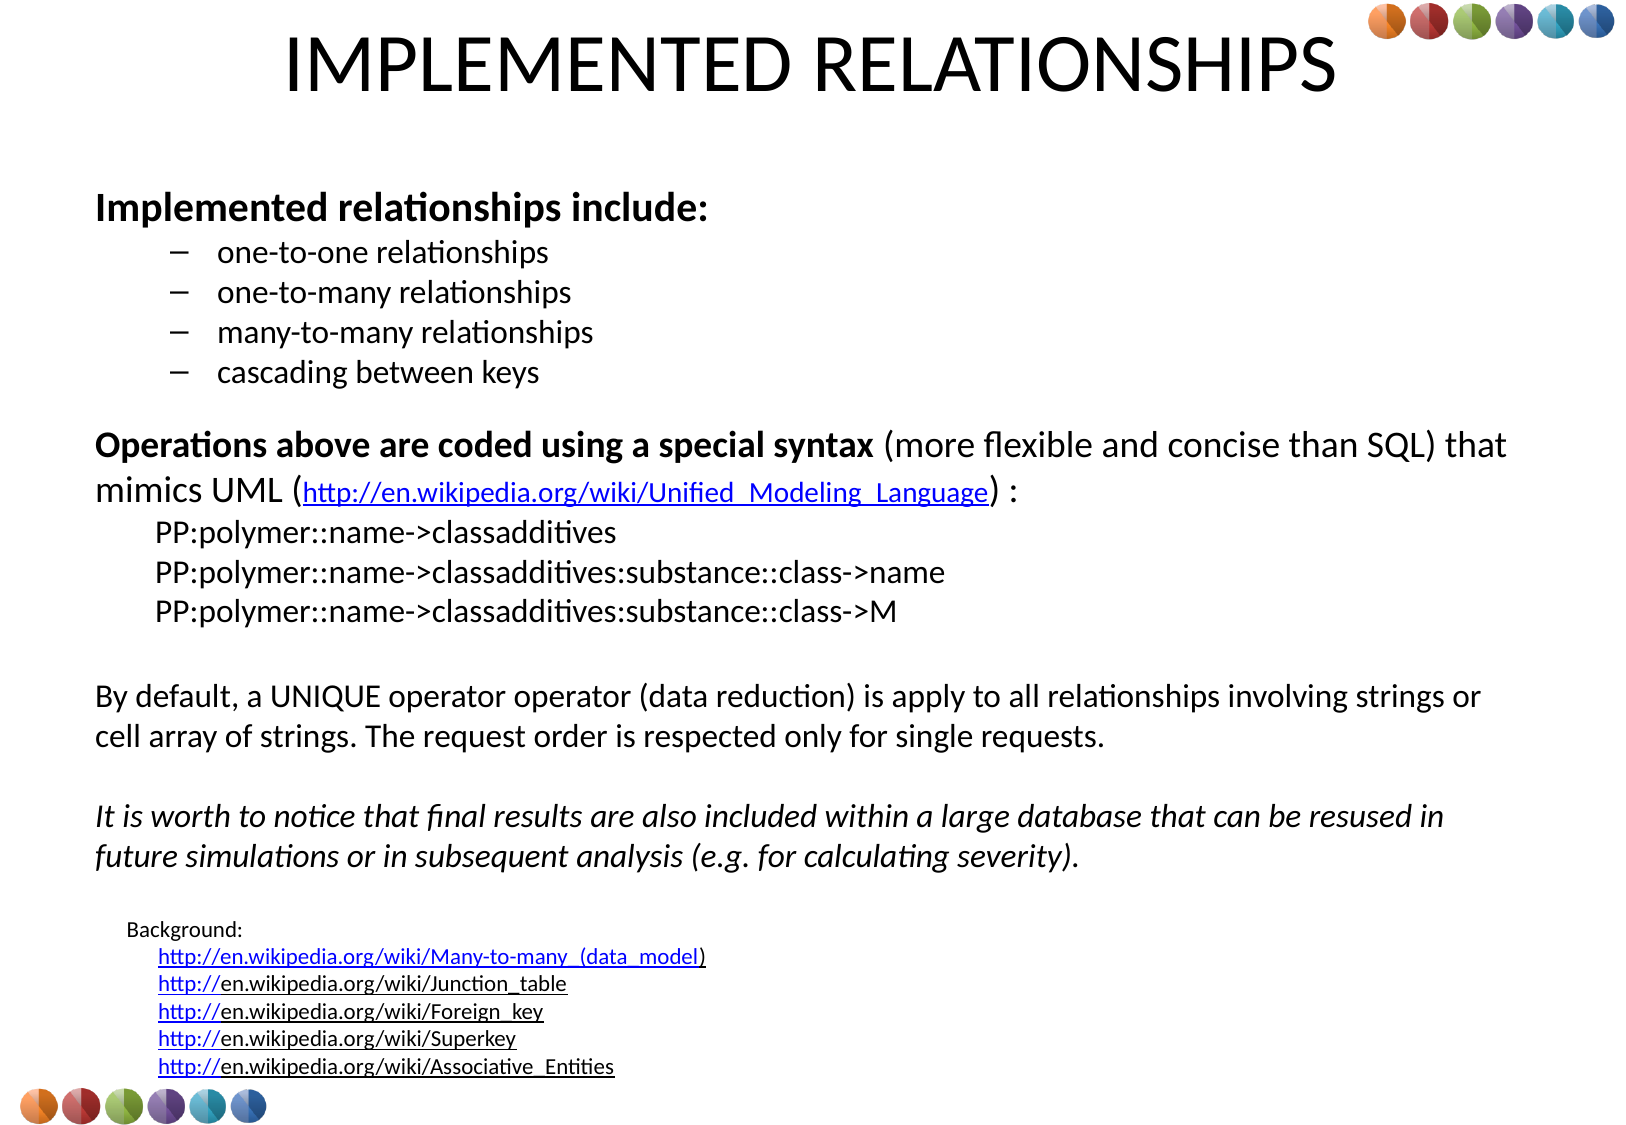

# IMPLEMENTED RELATIONSHIPS
Implemented relationships include:
one-to-one relationships
one-to-many relationships
many-to-many relationships
cascading between keys

Operations above are coded using a special syntax (more flexible and concise than SQL) that mimics UML (http://en.wikipedia.org/wiki/Unified_Modeling_Language) :
        PP:polymer::name->classadditives
        PP:polymer::name->classadditives:substance::class->name
        PP:polymer::name->classadditives:substance::class->M

By default, a UNIQUE operator operator (data reduction) is apply to all relationships involving strings or cell array of strings. The request order is respected only for single requests.

It is worth to notice that final results are also included within a large database that can be resused in future simulations or in subsequent analysis (e.g. for calculating severity).

      Background:
            http://en.wikipedia.org/wiki/Many-to-many_(data_model)
            http://en.wikipedia.org/wiki/Junction_table
            http://en.wikipedia.org/wiki/Foreign_key
            http://en.wikipedia.org/wiki/Superkey
            http://en.wikipedia.org/wiki/Associative_Entities